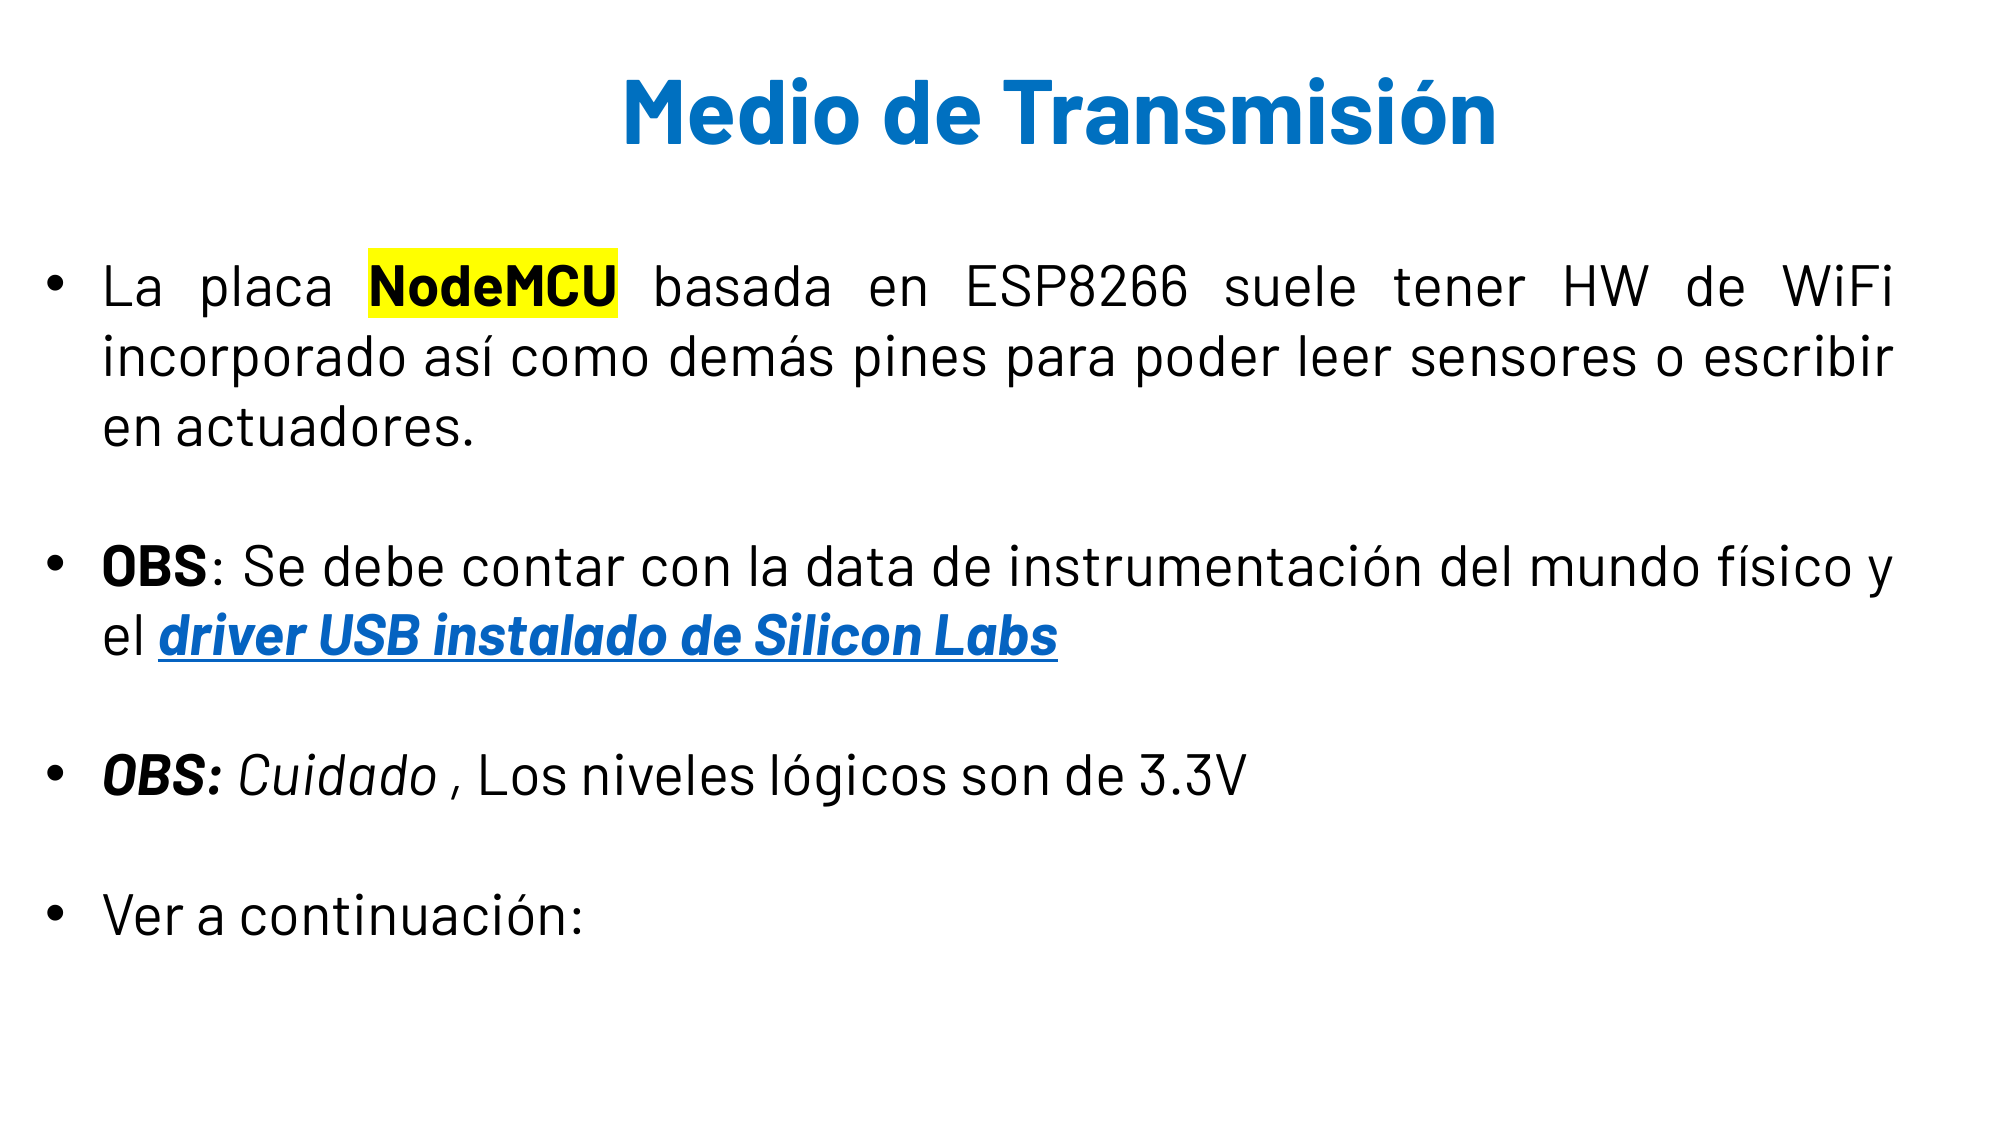

Medio de Transmisión
La placa NodeMCU basada en ESP8266 suele tener HW de WiFi incorporado así como demás pines para poder leer sensores o escribir en actuadores.

OBS: Se debe contar con la data de instrumentación del mundo físico y el driver USB instalado de Silicon Labs

OBS: Cuidado , Los niveles lógicos son de 3.3V

Ver a continuación: